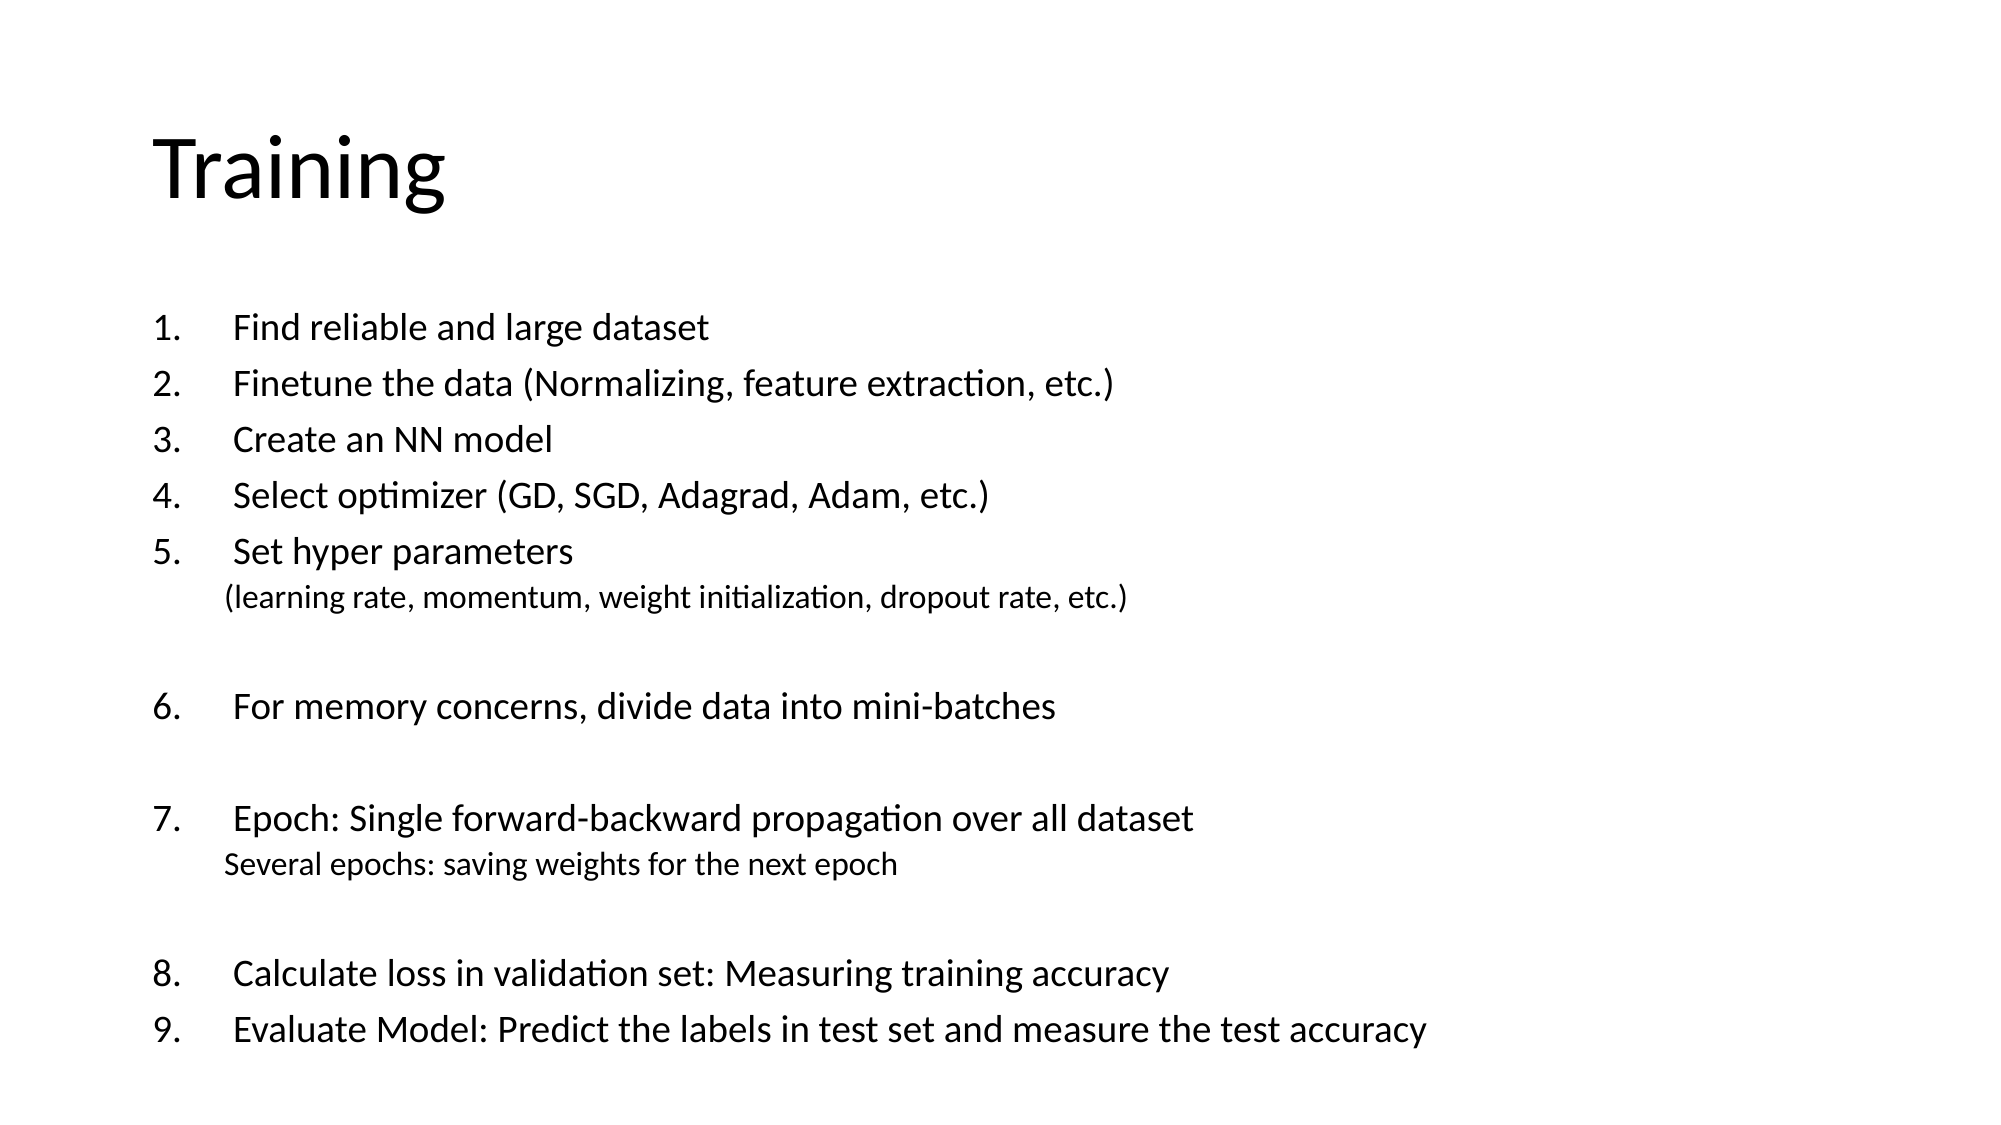

# Training
Find reliable and large dataset
Finetune the data (Normalizing, feature extraction, etc.)
Create an NN model
Select optimizer (GD, SGD, Adagrad, Adam, etc.)
Set hyper parameters
(learning rate, momentum, weight initialization, dropout rate, etc.)

For memory concerns, divide data into mini-batches

Epoch: Single forward-backward propagation over all dataset
Several epochs: saving weights for the next epoch

Calculate loss in validation set: Measuring training accuracy
Evaluate Model: Predict the labels in test set and measure the test accuracy